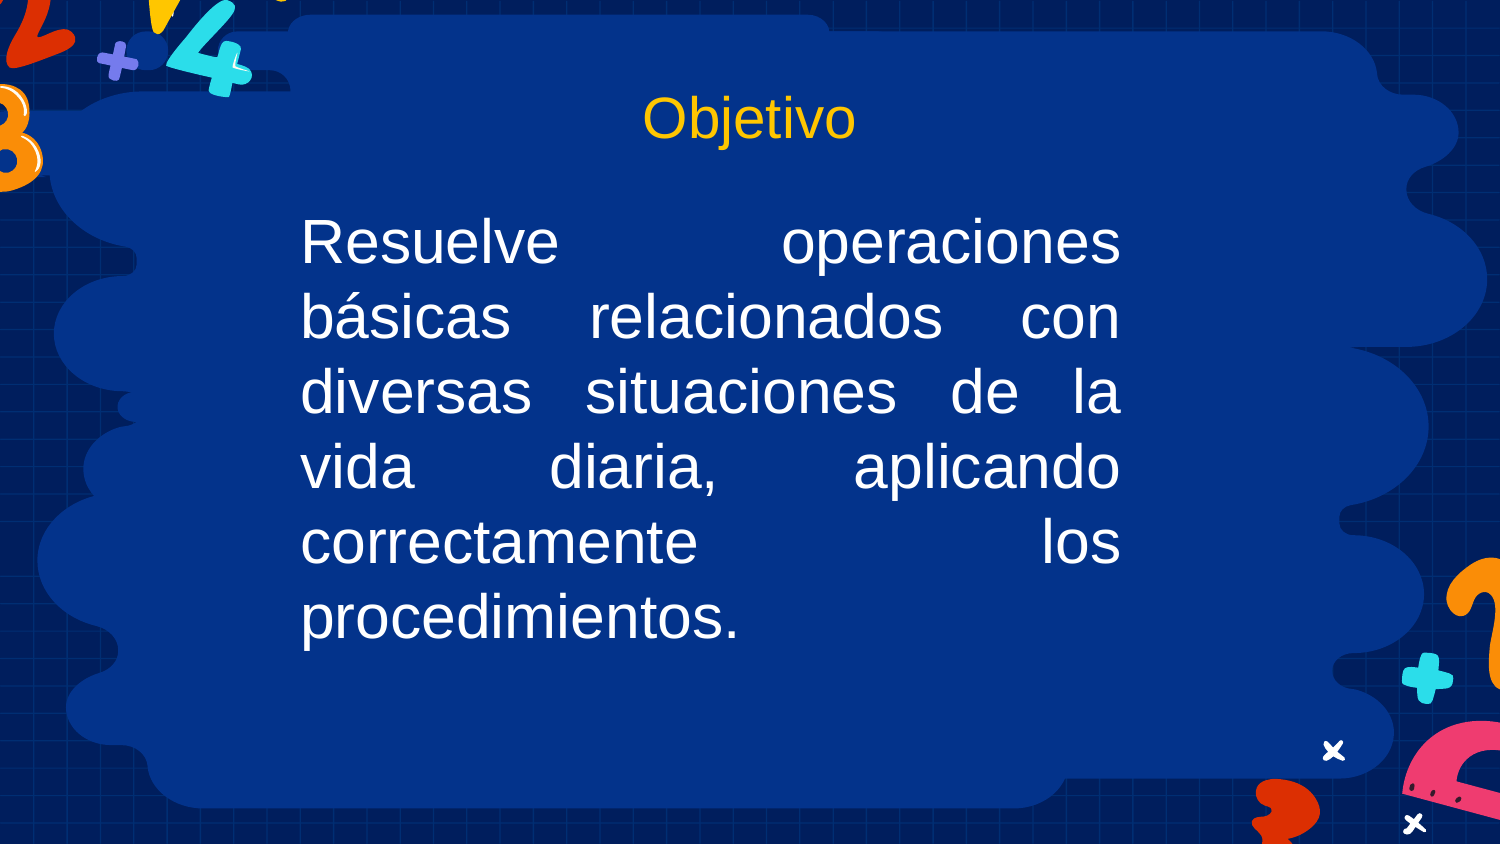

# Objetivo
Resuelve operaciones básicas relacionados con diversas situaciones de la vida diaria, aplicando correctamente los procedimientos.